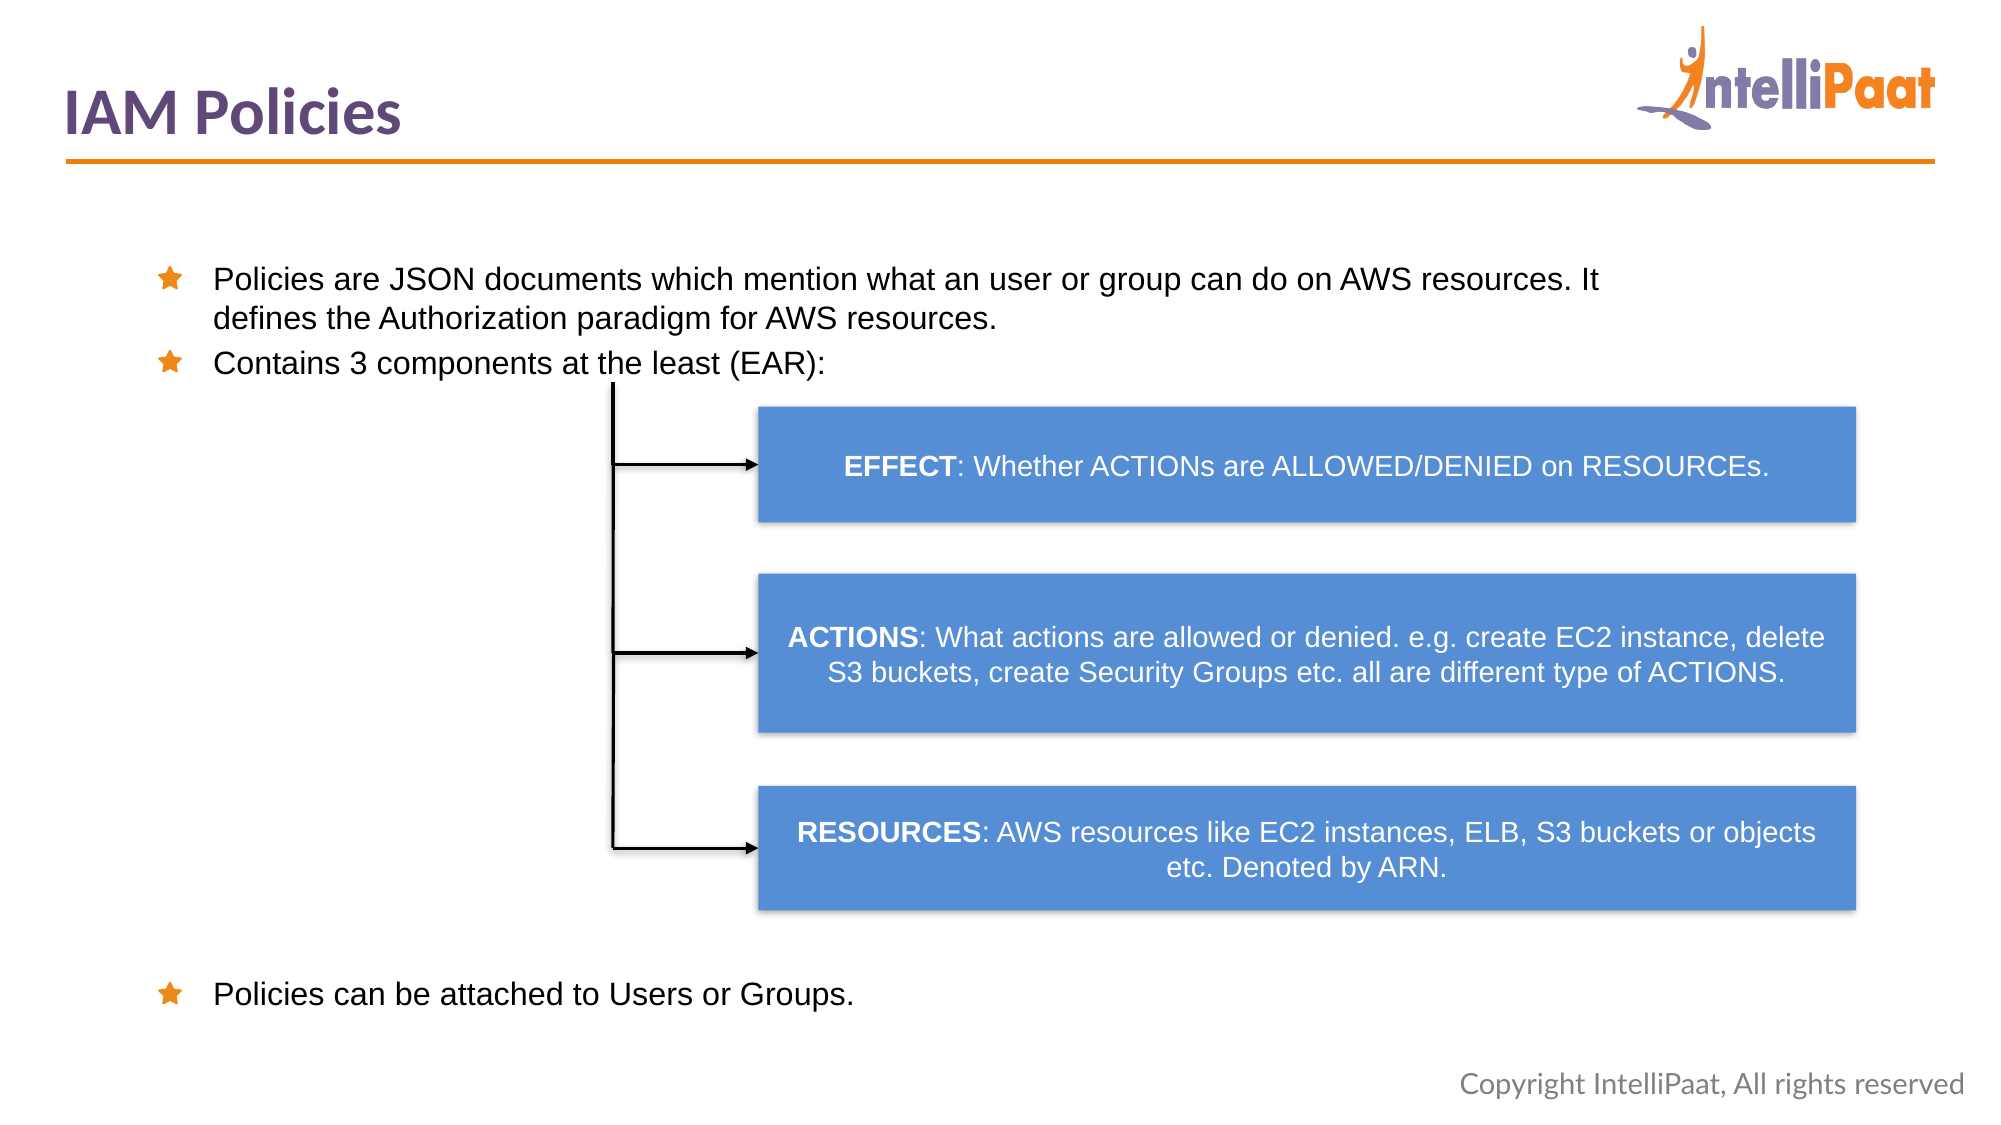

IAM Policies
Policies are JSON documents which mention what an user or group can do on AWS resources. It defines the Authorization paradigm for AWS resources.
Contains 3 components at the least (EAR):

Policies can be attached to Users or Groups.

EFFECT: Whether ACTIONs are ALLOWED/DENIED on RESOURCEs.
ACTIONS: What actions are allowed or denied. e.g. create EC2 instance, delete S3 buckets, create Security Groups etc. all are different type of ACTIONS.
RESOURCES: AWS resources like EC2 instances, ELB, S3 buckets or objects etc. Denoted by ARN.